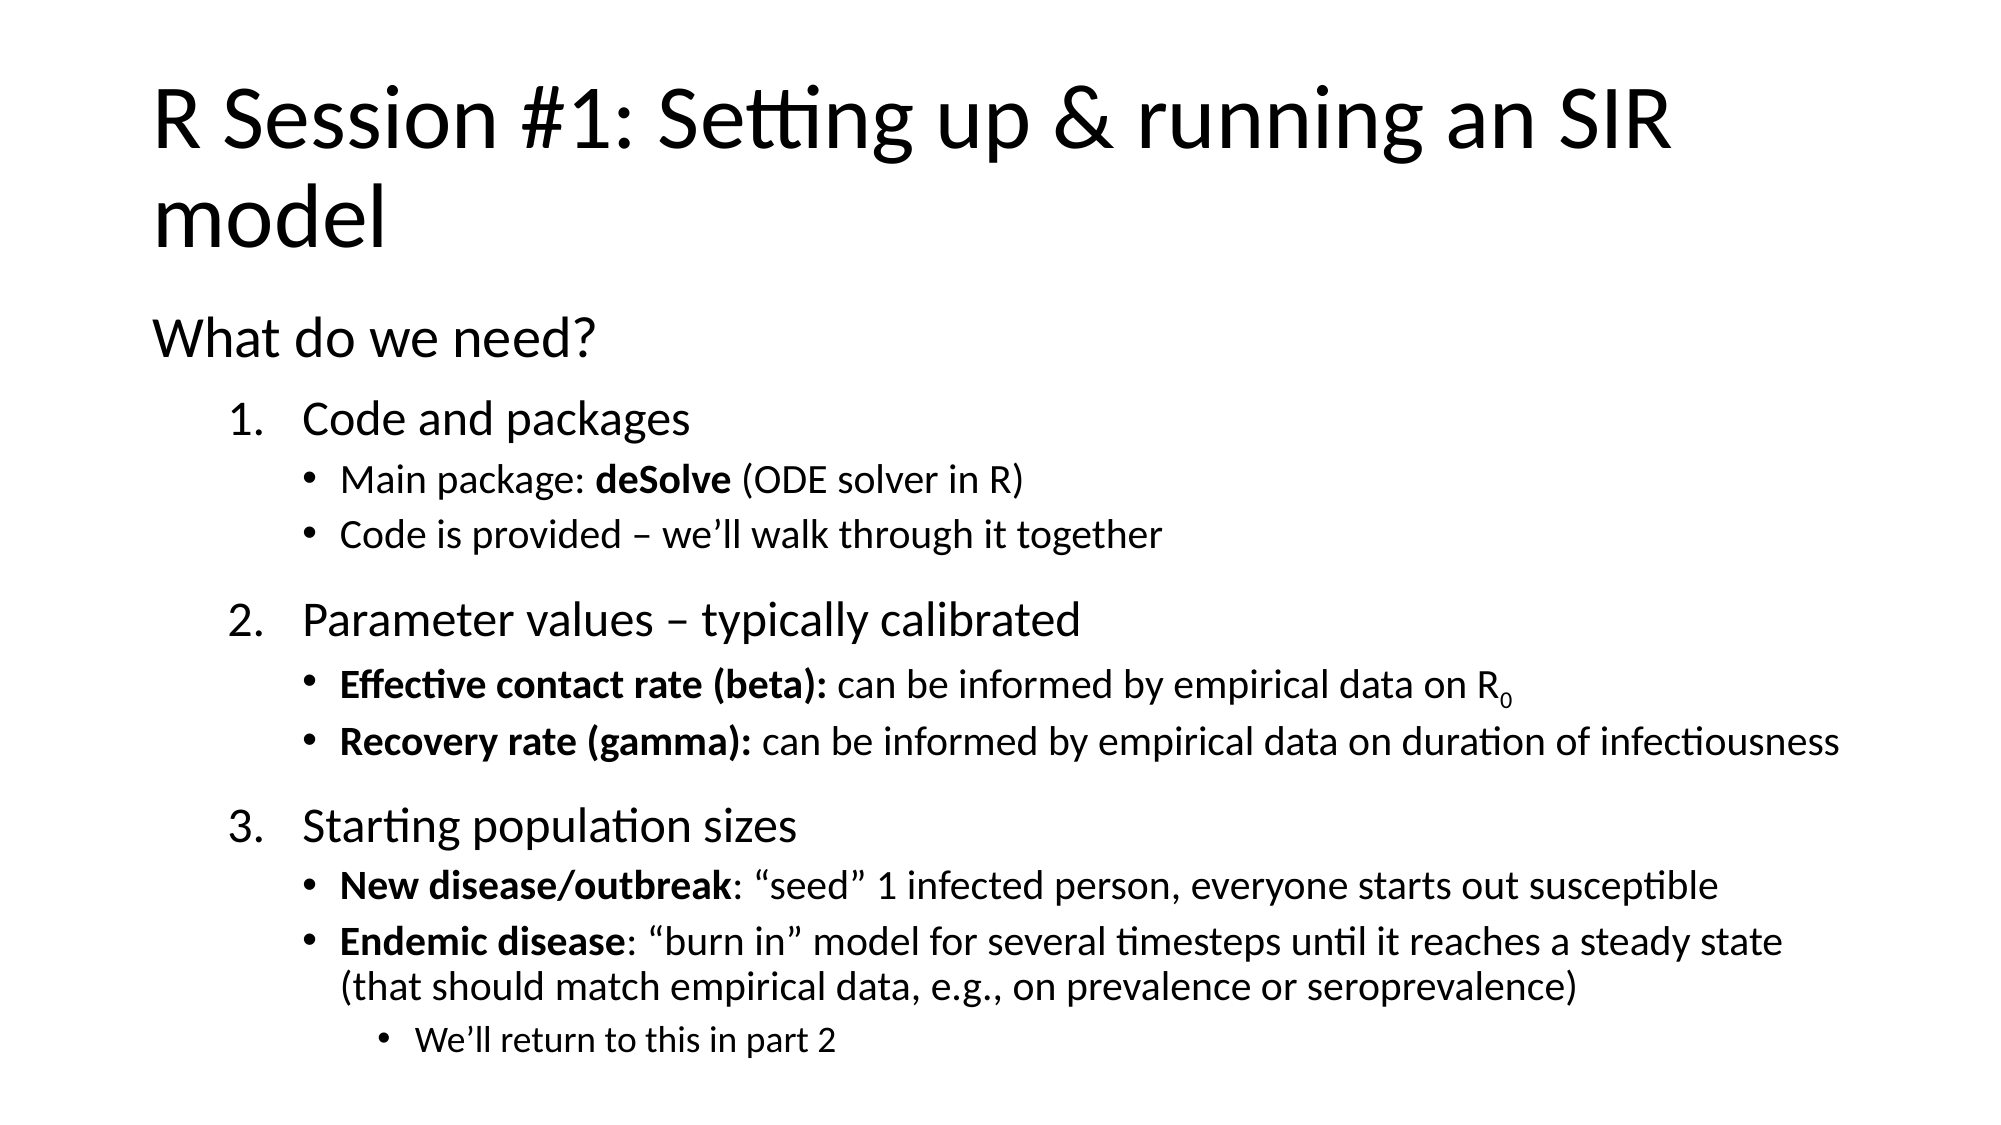

# R Session #1: Setting up & running an SIR model
What do we need?
Code and packages
Main package: deSolve (ODE solver in R)
Code is provided – we’ll walk through it together
Parameter values – typically calibrated
Effective contact rate (beta): can be informed by empirical data on R0
Recovery rate (gamma): can be informed by empirical data on duration of infectiousness
Starting population sizes
New disease/outbreak: “seed” 1 infected person, everyone starts out susceptible
Endemic disease: “burn in” model for several timesteps until it reaches a steady state (that should match empirical data, e.g., on prevalence or seroprevalence)
We’ll return to this in part 2